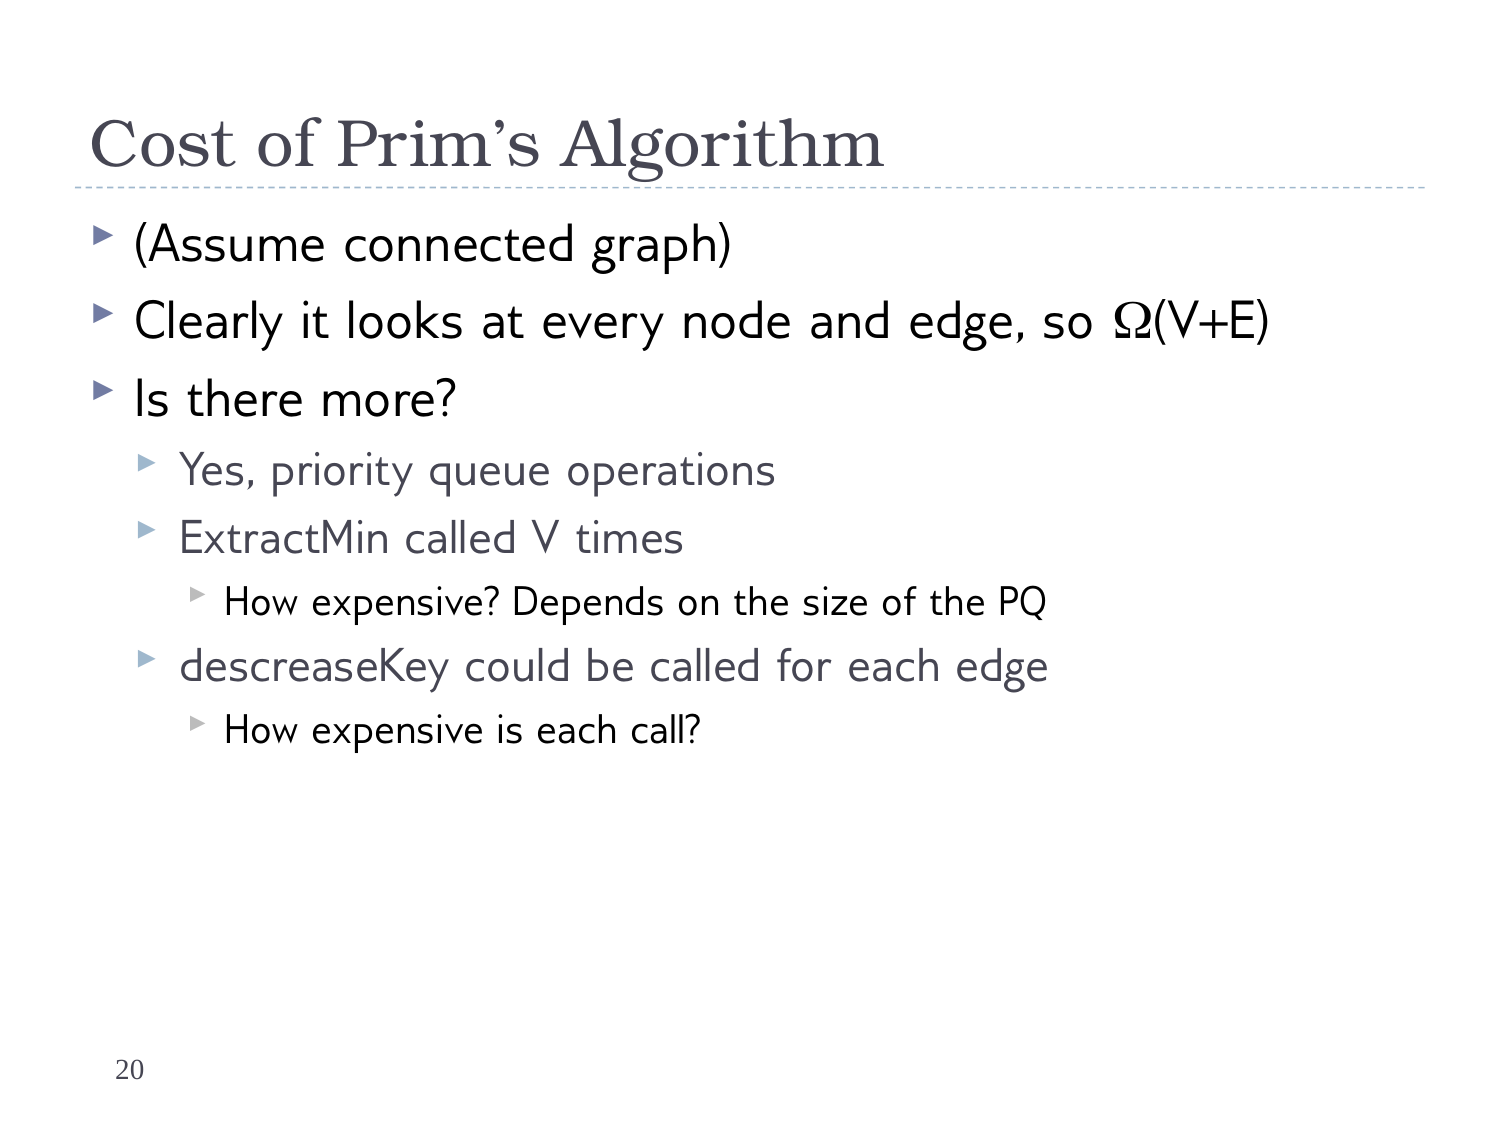

# Cost of Prim’s Algorithm
(Assume connected graph)
Clearly it looks at every node and edge, so Ω(V+E)
Is there more?
Yes, priority queue operations
ExtractMin called V times
How expensive? Depends on the size of the PQ
descreaseKey could be called for each edge
How expensive is each call?
20